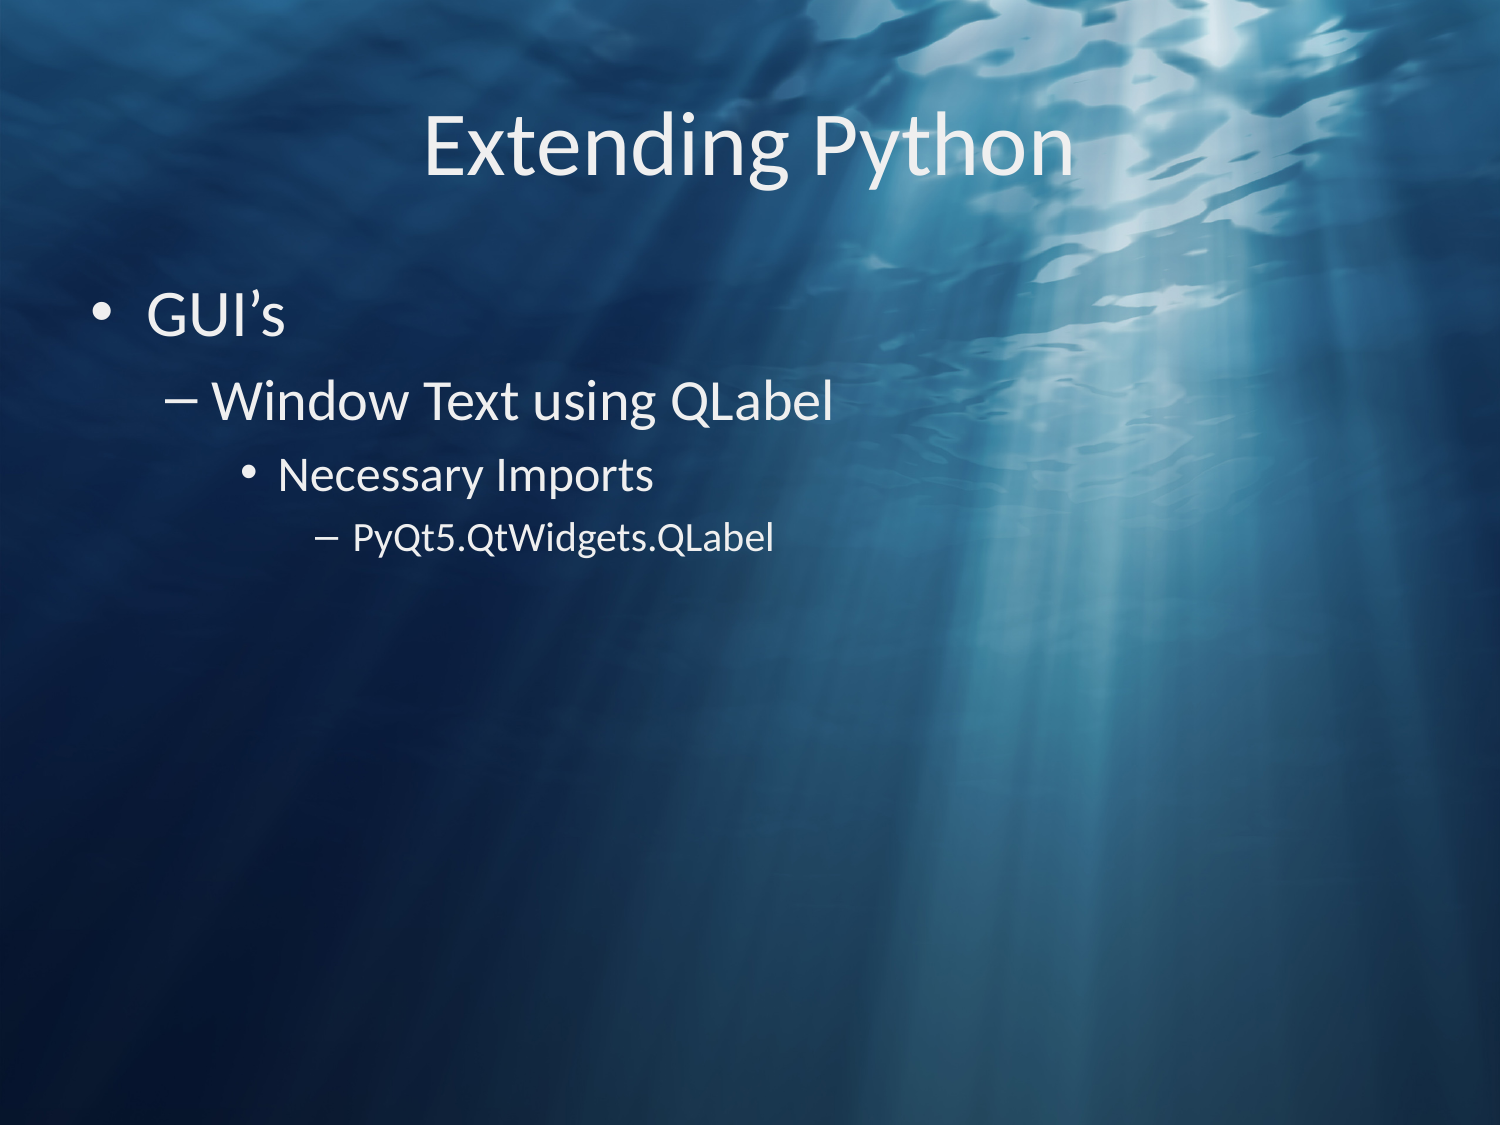

# Extending Python
GUI’s
Window Text using QLabel
Necessary Imports
PyQt5.QtWidgets.QLabel